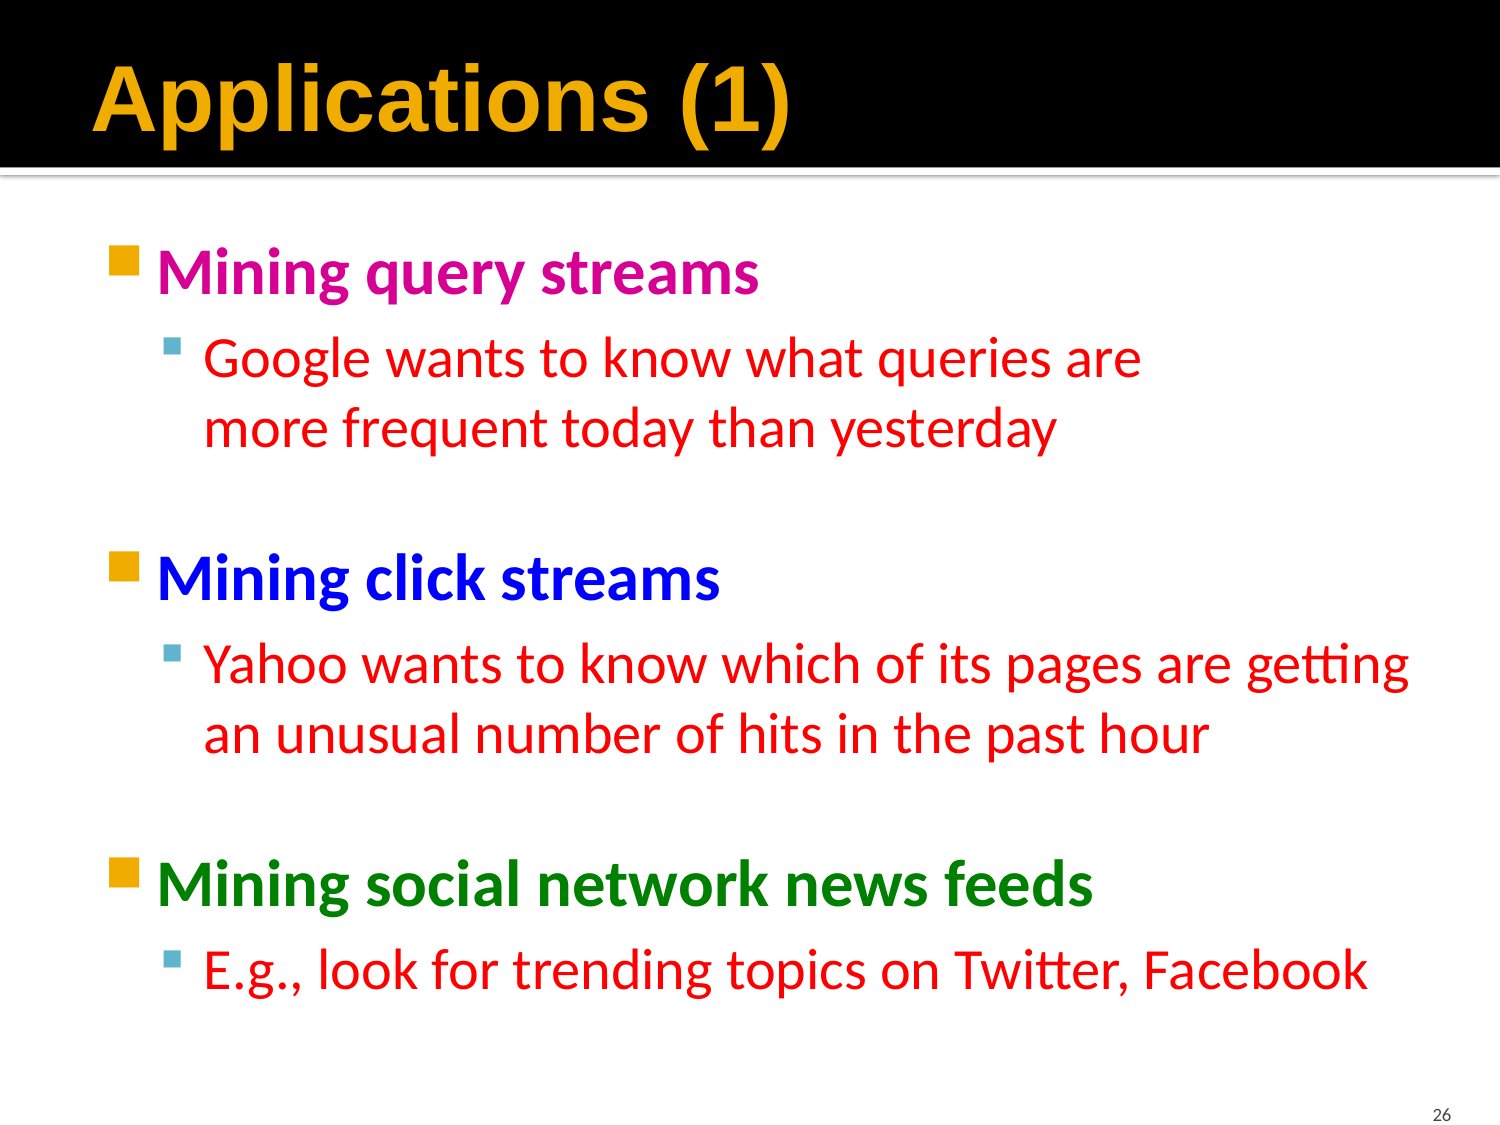

# Applications (1)
Mining query streams
Google wants to know what queries are
more frequent today than yesterday

Mining click streams
Yahoo wants to know which of its pages are getting an unusual number of hits in the past hour

Mining social network news feeds
E.g., look for trending topics on Twitter, Facebook
26